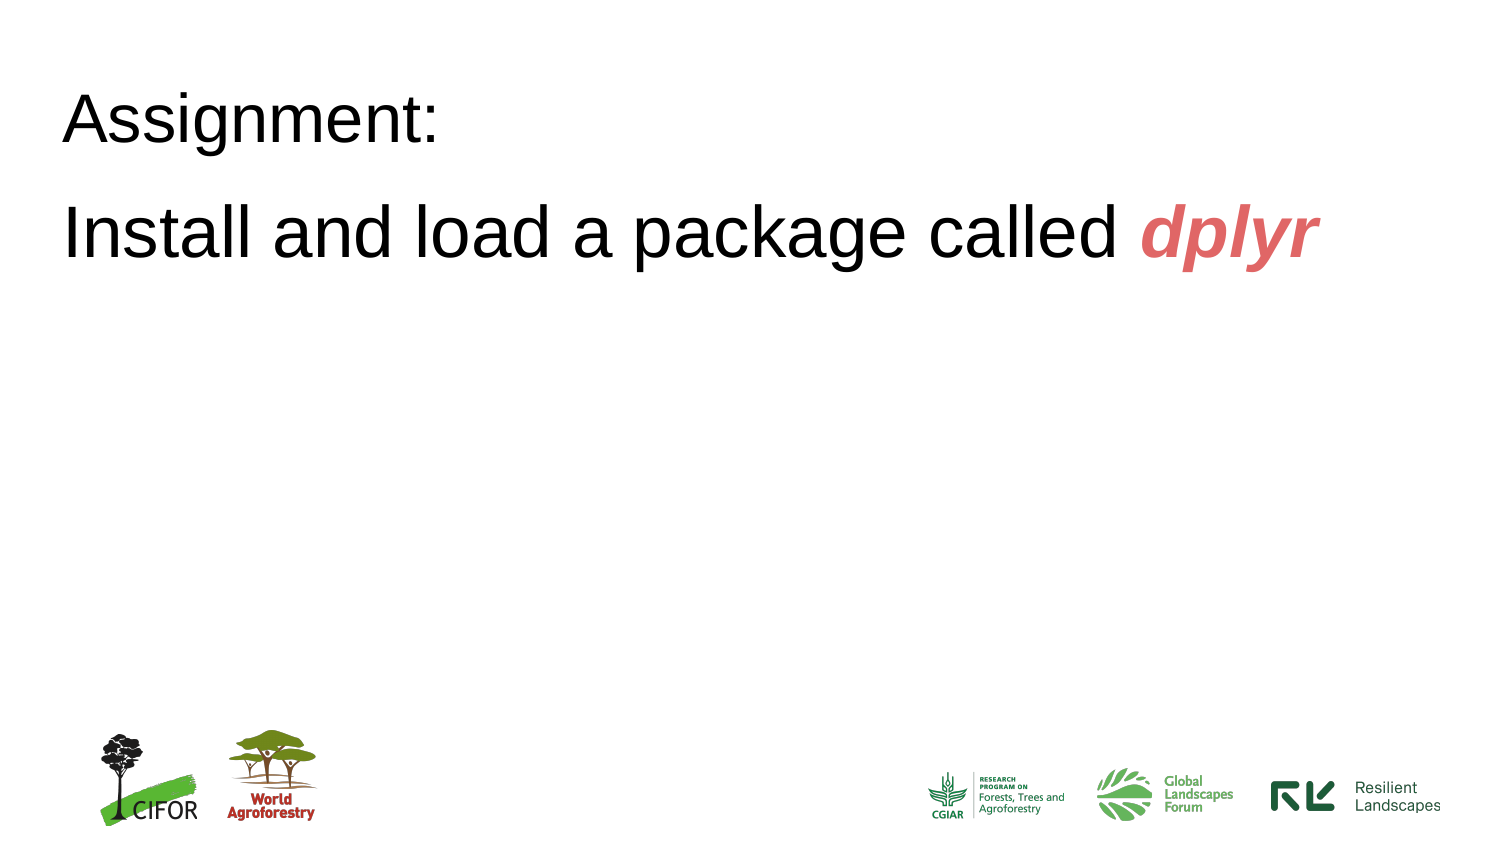

# Assignment:
Install and load a package called dplyr